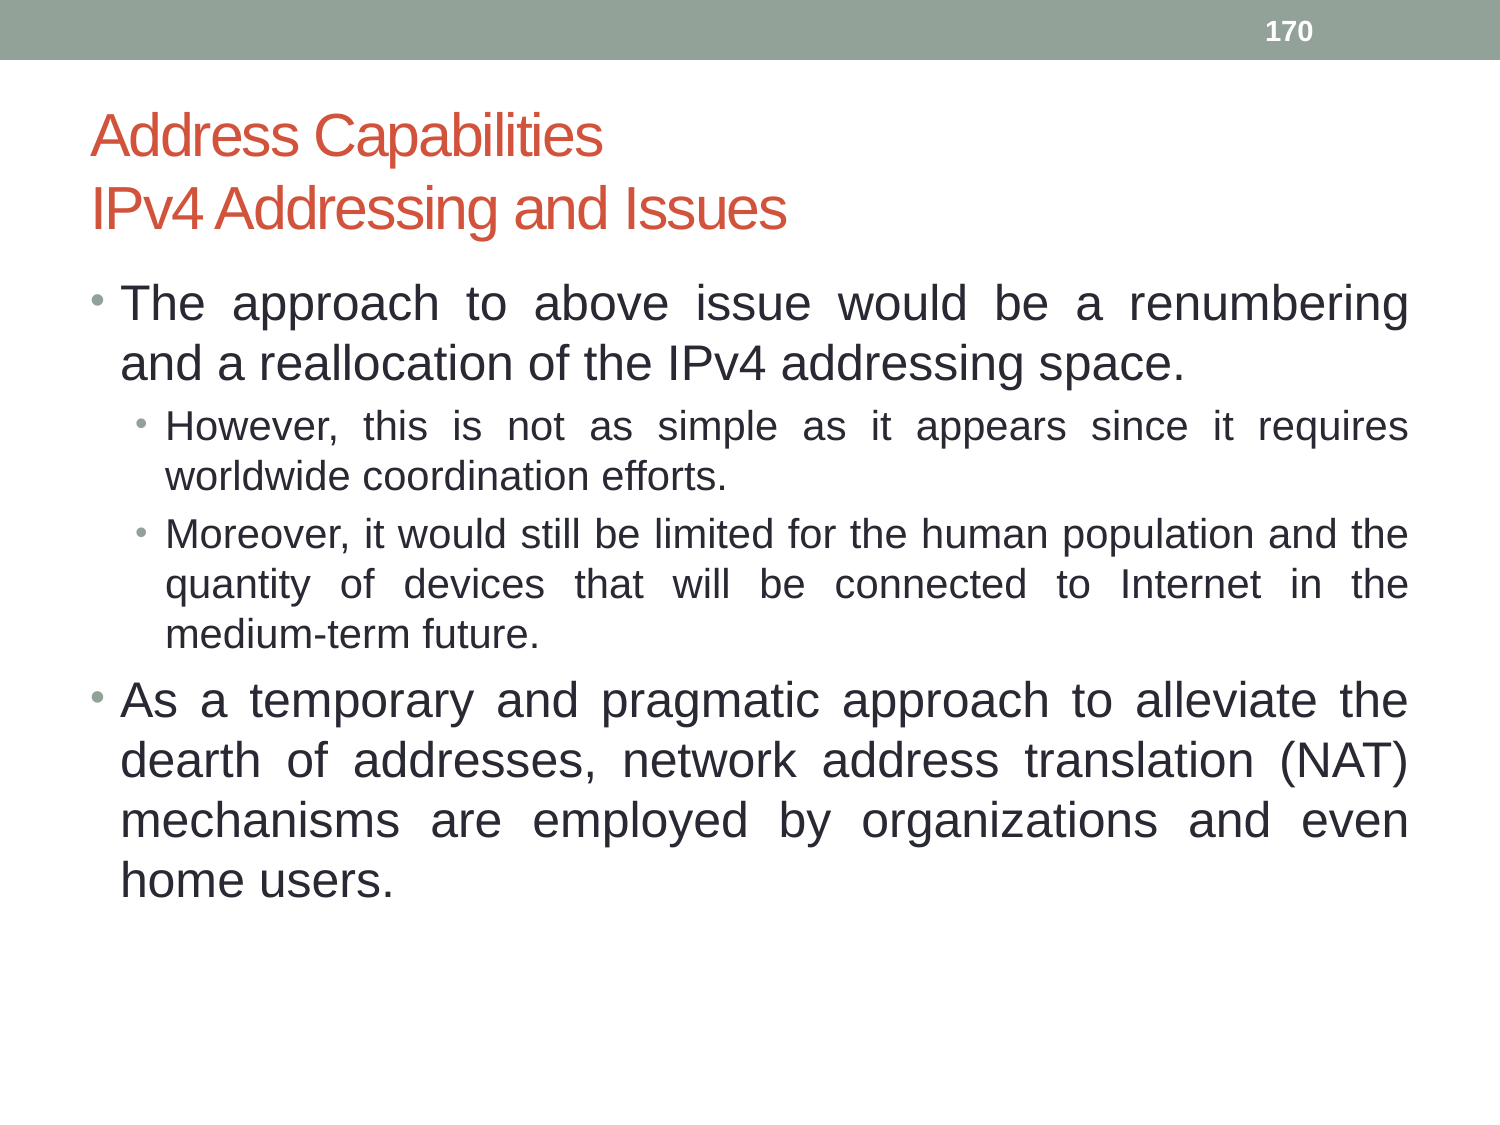

170
# Address Capabilities IPv4 Addressing and Issues
The approach to above issue would be a renumbering and a reallocation of the IPv4 addressing space.
However, this is not as simple as it appears since it requires worldwide coordination efforts.
Moreover, it would still be limited for the human population and the quantity of devices that will be connected to Internet in the medium-term future.
As a temporary and pragmatic approach to alleviate the dearth of addresses, network address translation (NAT) mechanisms are employed by organizations and even home users.